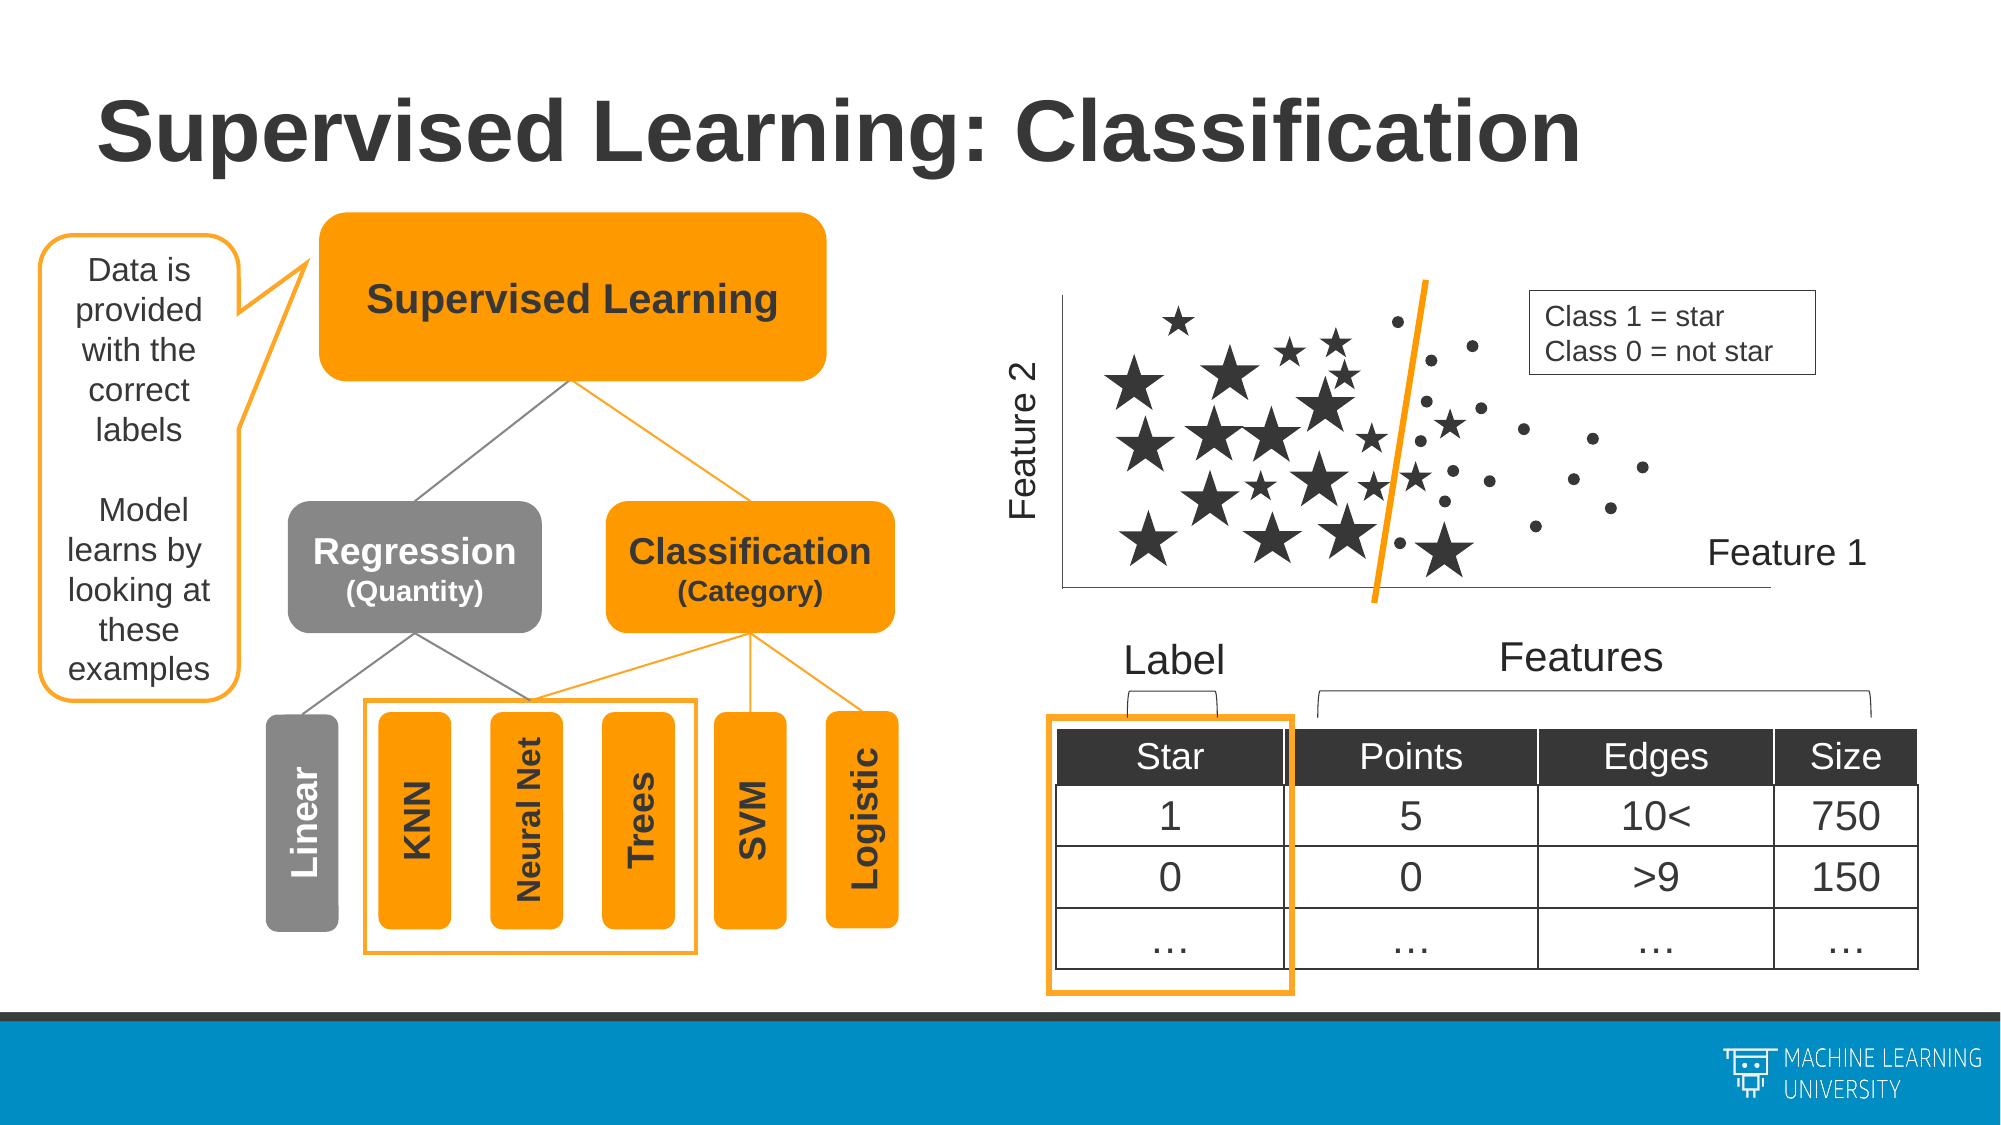

# Supervised Learning: Classification
Supervised Learning
Data is provided with the correct labels

 Model learns by  looking at these examples

Class 1 = star
Class 0 = not star

Feature 2

Regression
(Quantity)
Classification
(Category)
Feature 1
Features
Label

| Star | Points | Edges | Size |
| --- | --- | --- | --- |
| 1 | 5 | 10< | 750 |
| 0 | 0 | >9 | 150 |
| … | … | … | … |
Logistic
Trees
SVM
KNN
Neural Net
Linear